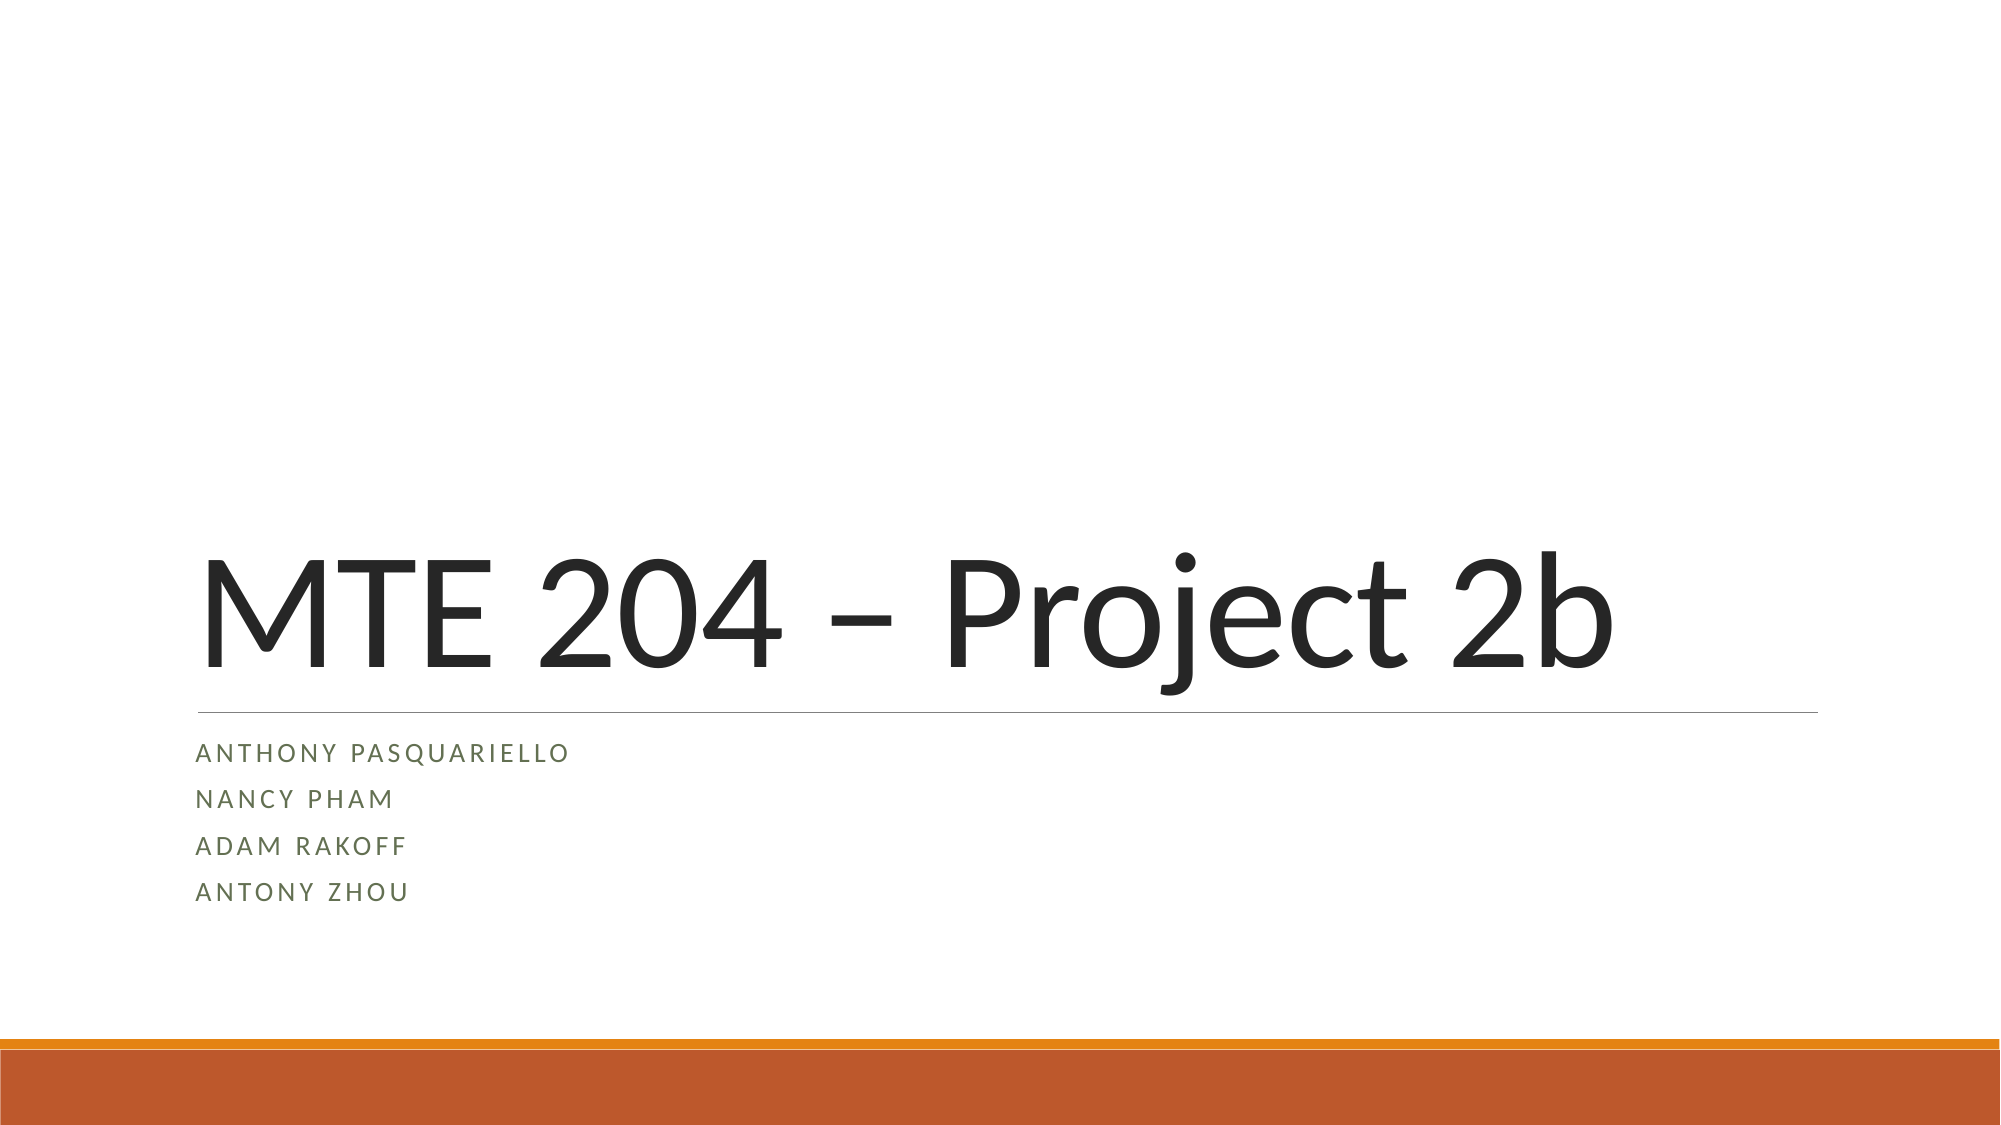

# MTE 204 – Project 2b
Anthony Pasquariello
Nancy Pham
Adam Rakoff
Antony Zhou